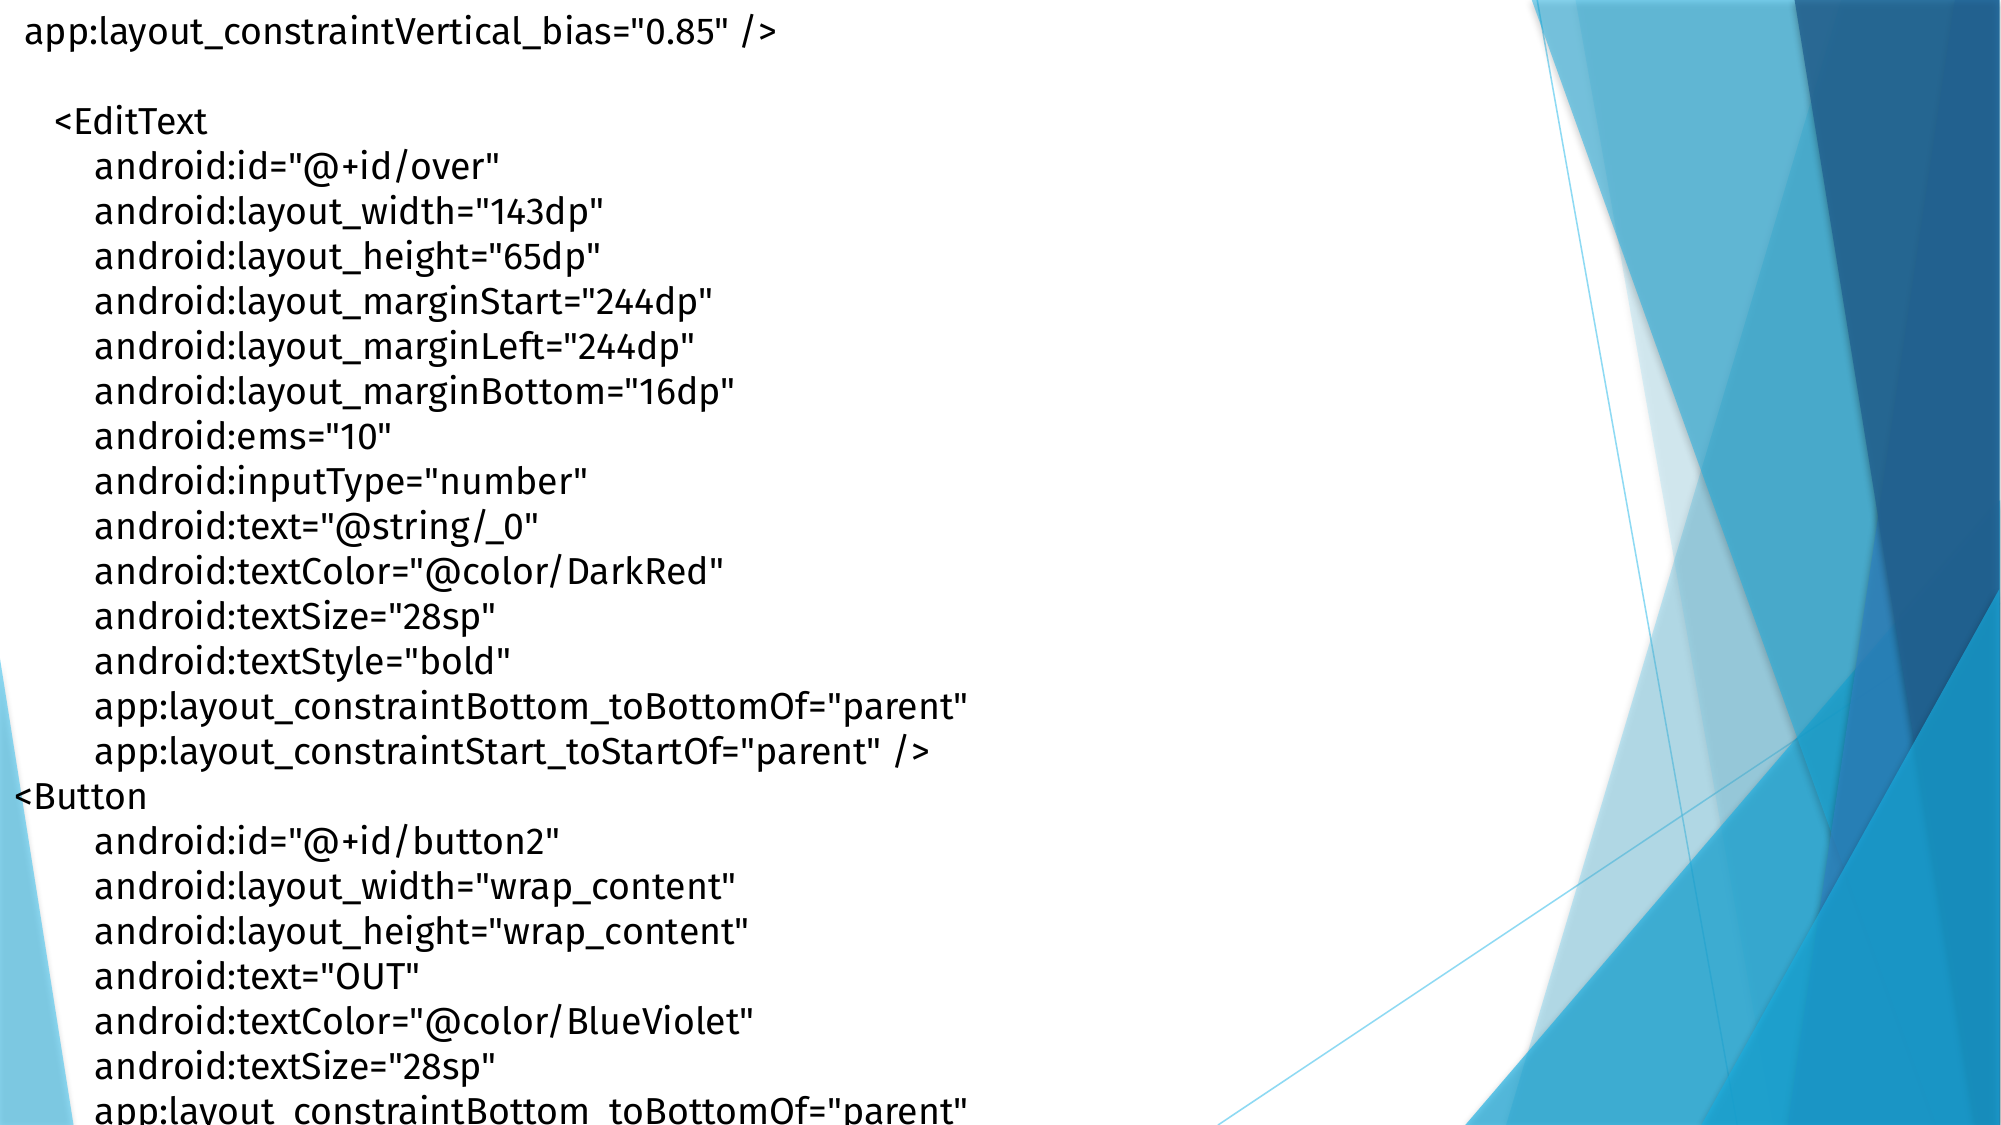

app:layout_constraintVertical_bias="0.85" />

    <EditText
        android:id="@+id/over"
        android:layout_width="143dp"
        android:layout_height="65dp"
        android:layout_marginStart="244dp"
        android:layout_marginLeft="244dp"
        android:layout_marginBottom="16dp"
        android:ems="10"
        android:inputType="number"
        android:text="@string/_0"
        android:textColor="@color/DarkRed"
        android:textSize="28sp"
        android:textStyle="bold"
        app:layout_constraintBottom_toBottomOf="parent"
        app:layout_constraintStart_toStartOf="parent" />
<Button
        android:id="@+id/button2"
        android:layout_width="wrap_content"
        android:layout_height="wrap_content"
        android:text="OUT"
        android:textColor="@color/BlueViolet"
        android:textSize="28sp"
        app:layout_constraintBottom_toBottomOf="parent"